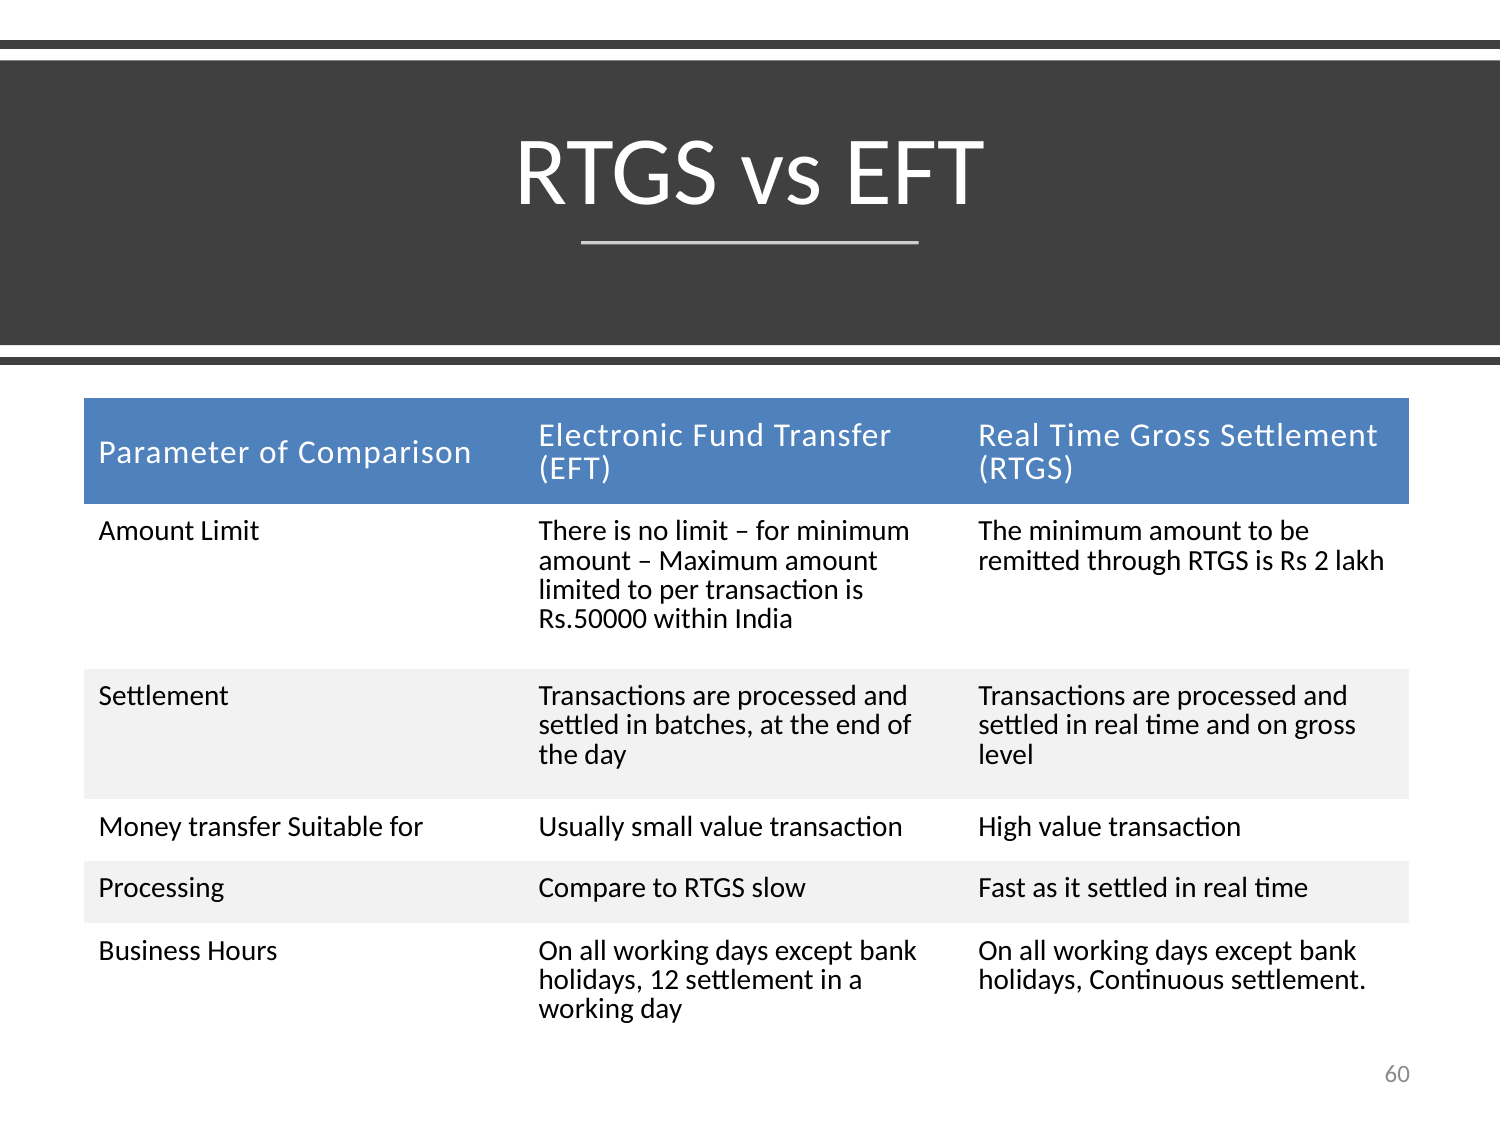

# RTGS vs EFT
| Parameter of Comparison | Electronic Fund Transfer (EFT) | Real Time Gross Settlement (RTGS) |
| --- | --- | --- |
| Amount Limit | There is no limit – for minimum amount – Maximum amount limited to per transaction is Rs.50000 within India | The minimum amount to be remitted through RTGS is Rs 2 lakh |
| Settlement | Transactions are processed and settled in batches, at the end of the day | Transactions are processed and settled in real time and on gross level |
| Money transfer Suitable for | Usually small value transaction | High value transaction |
| Processing | Compare to RTGS slow | Fast as it settled in real time |
| Business Hours | On all working days except bank holidays, 12 settlement in a working day | On all working days except bank holidays, Continuous settlement. |
60